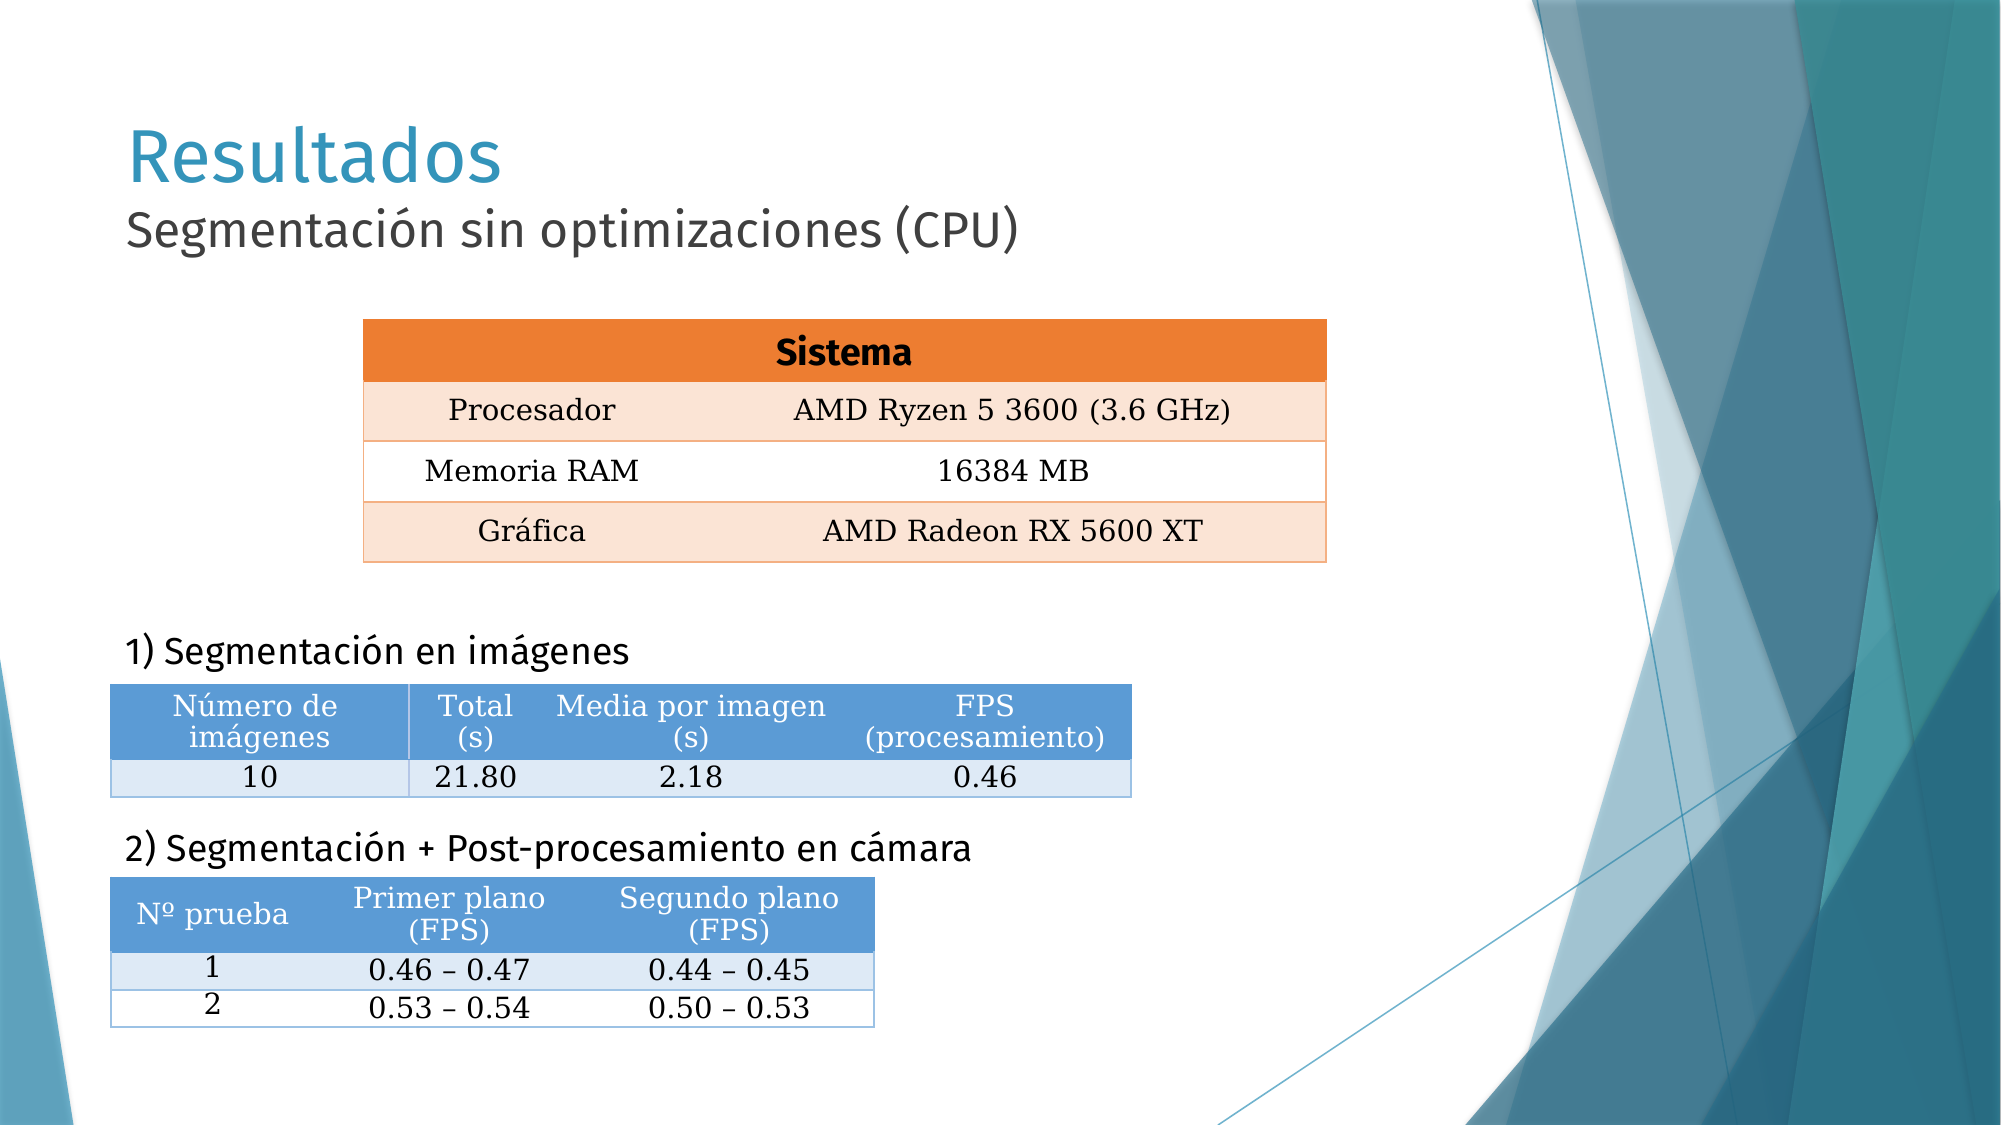

# Resultados Segmentación sin optimizaciones (CPU)
|  |  |
| --- | --- |
| Procesador | AMD Ryzen 5 3600 (3.6 GHz) |
| Memoria RAM | 16384 MB |
| Gráfica | AMD Radeon RX 5600 XT |
Sistema
1) Segmentación en imágenes
| Número de imágenes | Total (s) | Media por imagen (s) | FPS (procesamiento) |
| --- | --- | --- | --- |
| 10 | 21.80 | 2.18 | 0.46 |
2) Segmentación + Post-procesamiento en cámara
| Nº prueba | Primer plano (FPS) | Segundo plano (FPS) |
| --- | --- | --- |
| 1 | 0.46 – 0.47 | 0.44 – 0.45 |
| 2 | 0.53 – 0.54 | 0.50 – 0.53 |